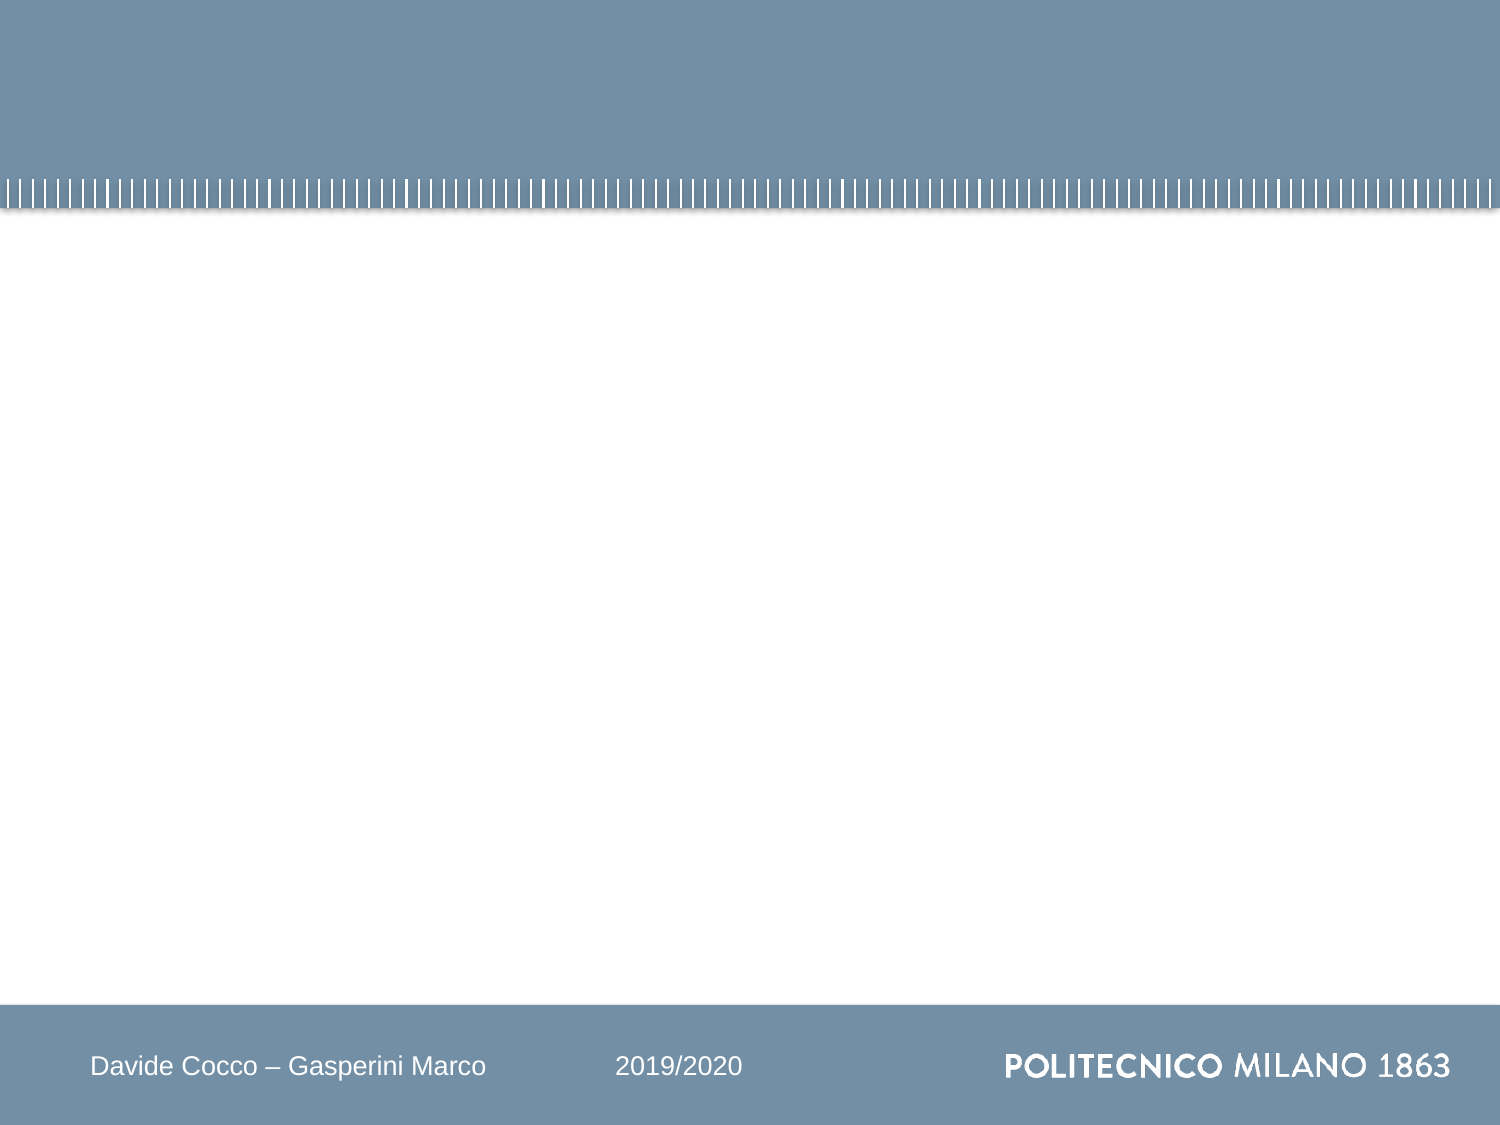

#

Davide Cocco – Gasperini Marco 	2019/2020